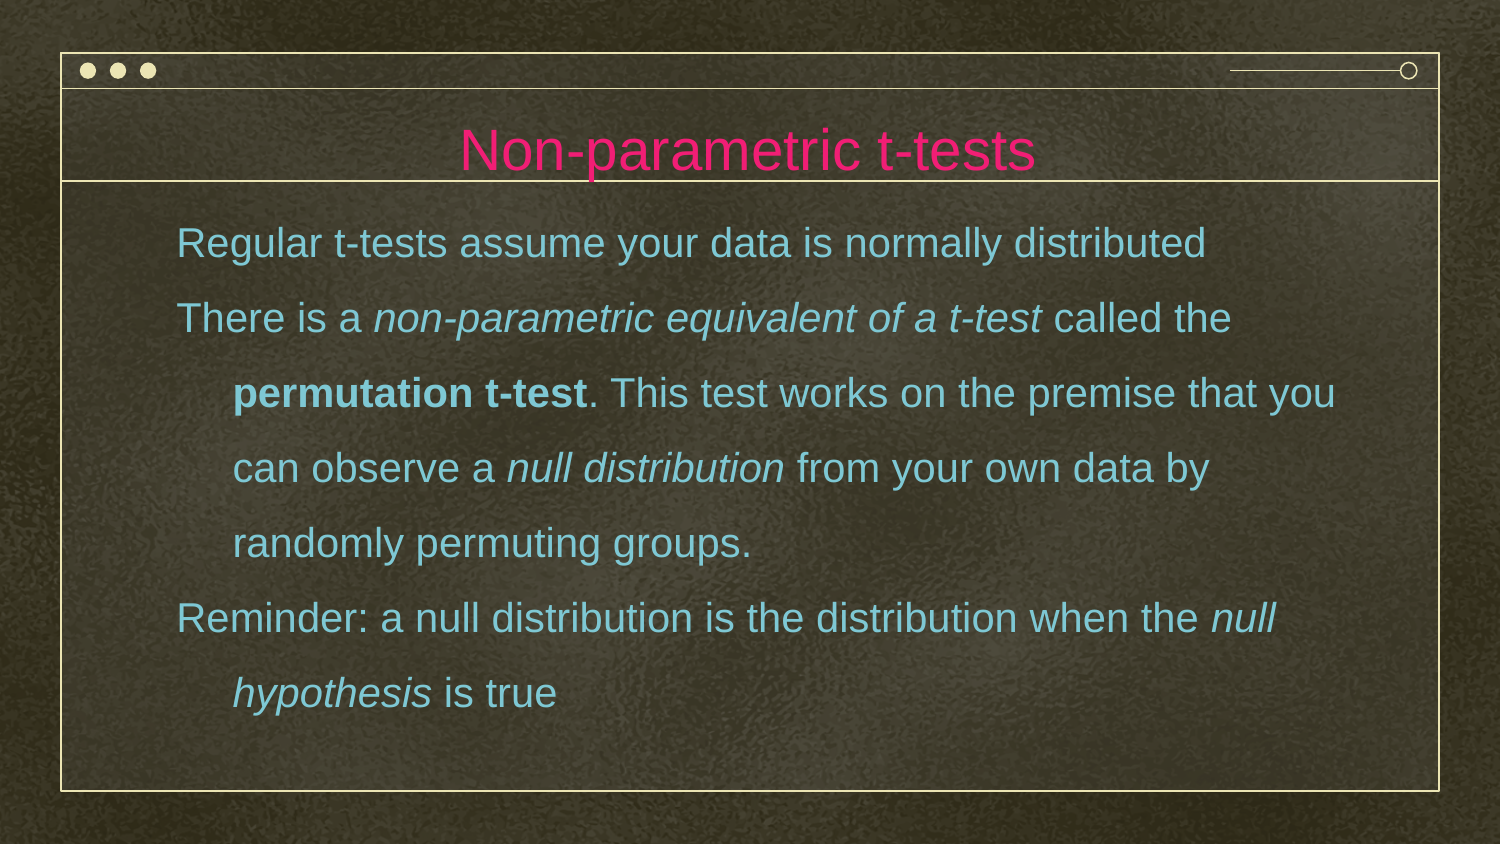

# Non-parametric t-tests
Regular t-tests assume your data is normally distributed
There is a non-parametric equivalent of a t-test called the permutation t-test. This test works on the premise that you can observe a null distribution from your own data by randomly permuting groups.
Reminder: a null distribution is the distribution when the null hypothesis is true